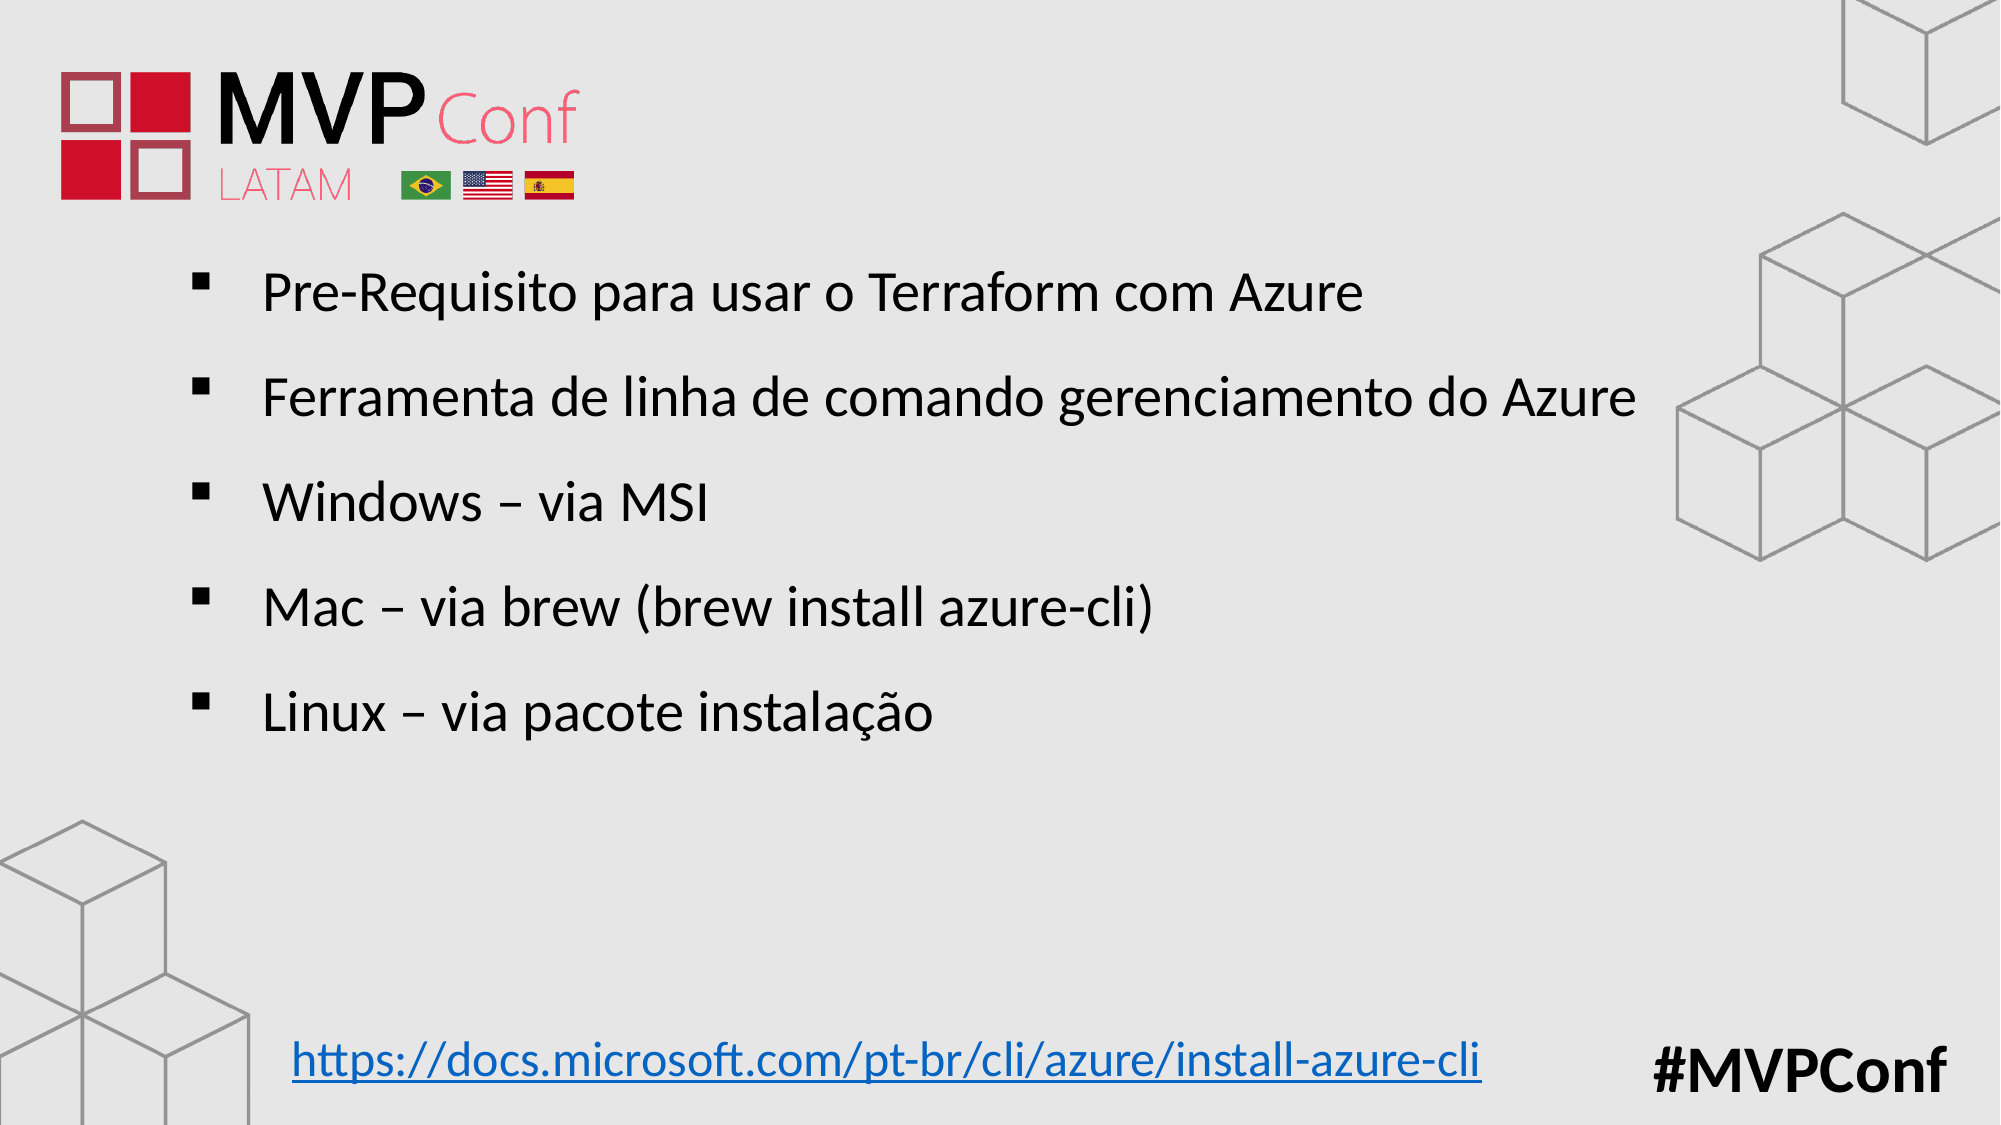

Pre-Requisito para usar o Terraform com Azure
Ferramenta de linha de comando gerenciamento do Azure
Windows – via MSI
Mac – via brew (brew install azure-cli)
Linux – via pacote instalação

https://docs.microsoft.com/pt-br/cli/azure/install-azure-cli